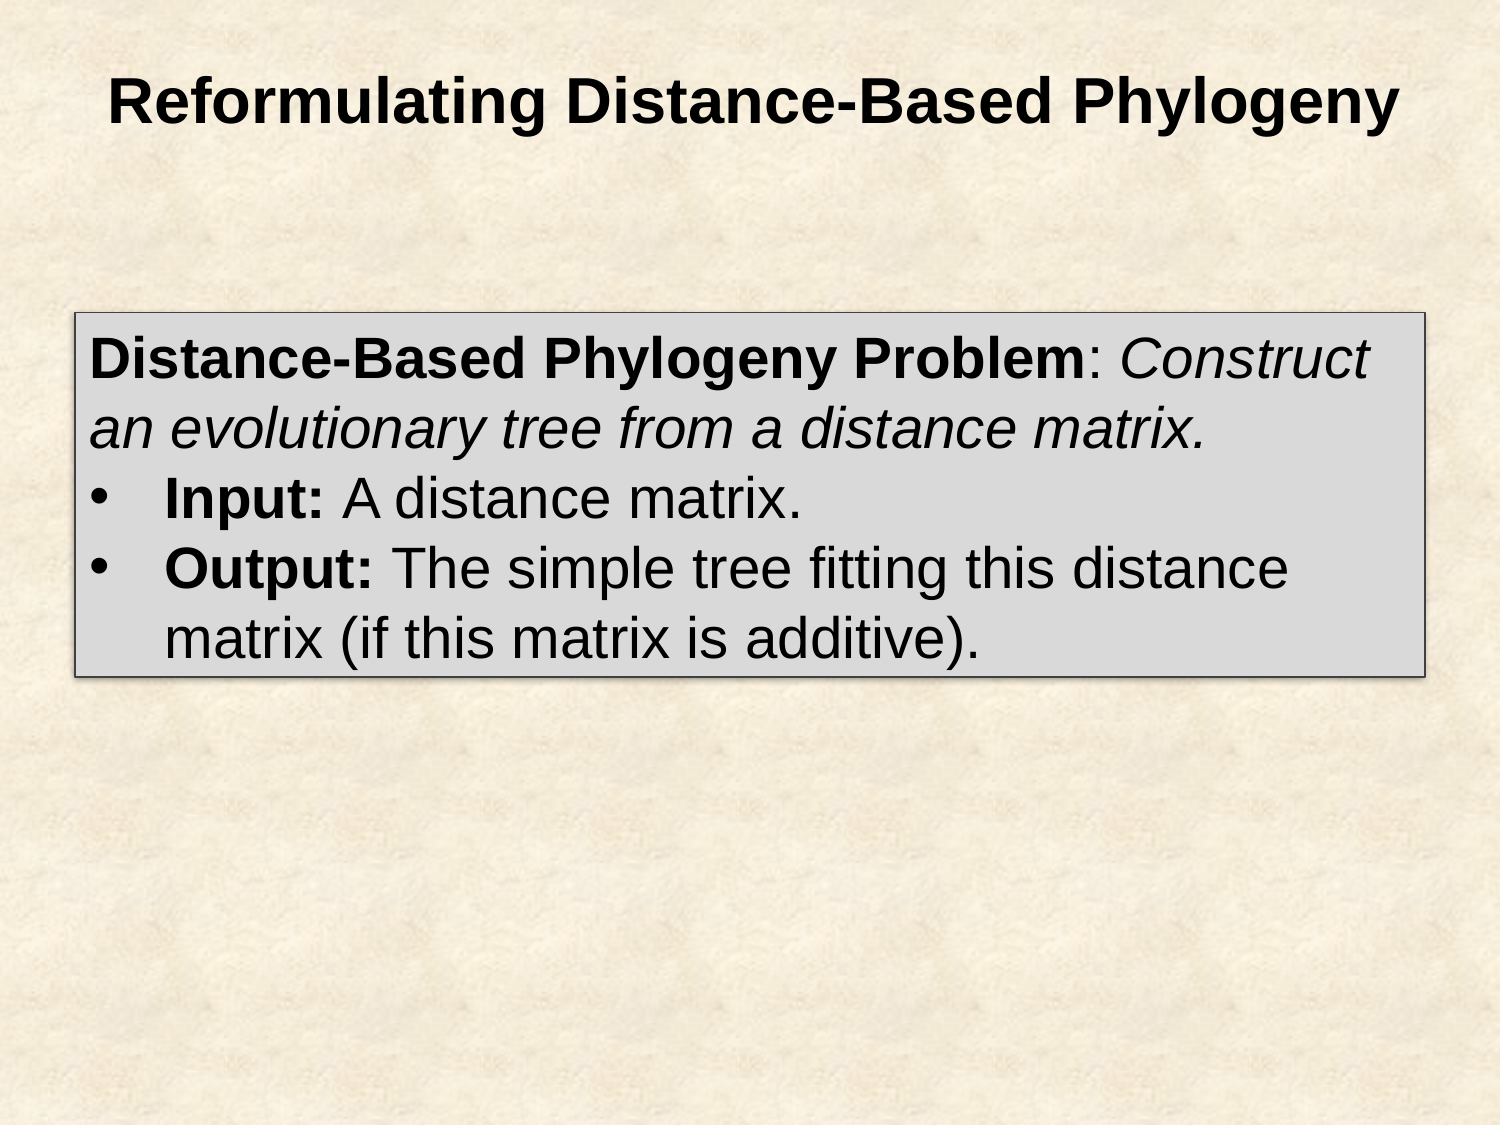

Reformulating Distance-Based Phylogeny
Distance-Based Phylogeny Problem: Construct an evolutionary tree from a distance matrix.
Input: A distance matrix.
Output: The simple tree fitting this distance matrix (if this matrix is additive).